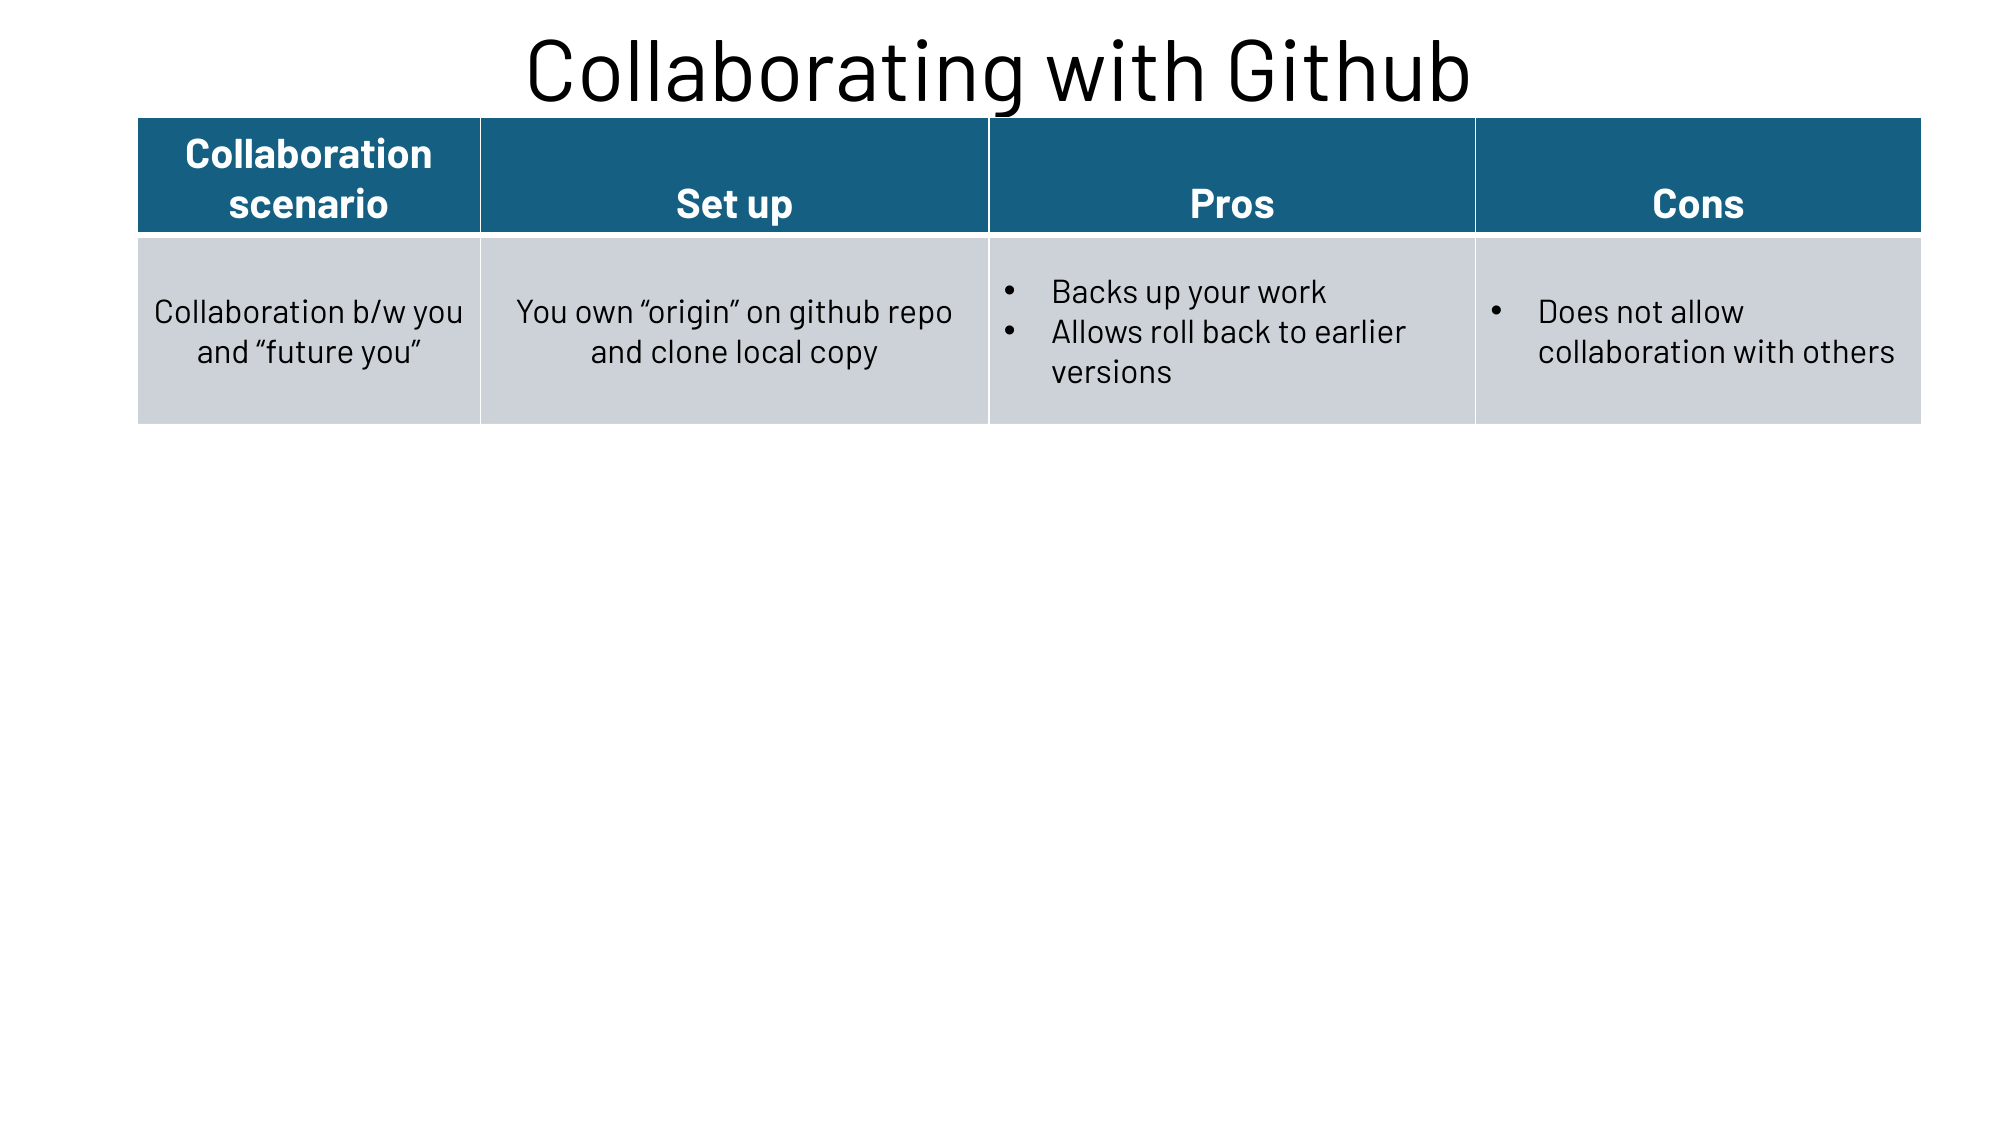

# Collaborating with Github
| Collaboration scenario | Set up | Pros | Cons |
| --- | --- | --- | --- |
| Collaboration b/w you and “future you” | You own “origin” on github repo and clone local copy | Backs up your work Allows roll back to earlier versions | Does not allow collaboration with others |
| Collaboration with others scenario 1 | 1 colleague owns “origin” Adds colleagues as collaborators via github Collaborators clone local copies Everyone pushes and pulls to same repository | Backs up your work Allows roll back to earlier versions Allows collaboration Simply to set up | Risks overwriting code changes Less secure Changes may not be well documented |
| Collaboration with others scenario 2 | 1 colleague owns “origin” Each collaborator “Forks” and then clones origin Changes are made on “branches” and recommended via “pull requests” rather than by directly pushing changes | Backs up your work Allows roll back to earlier versions Allows collaboration Low risk of overwriting code Better documentation for code changes More secure | Slightly more complex to set up Workflow a bit harder to learn |